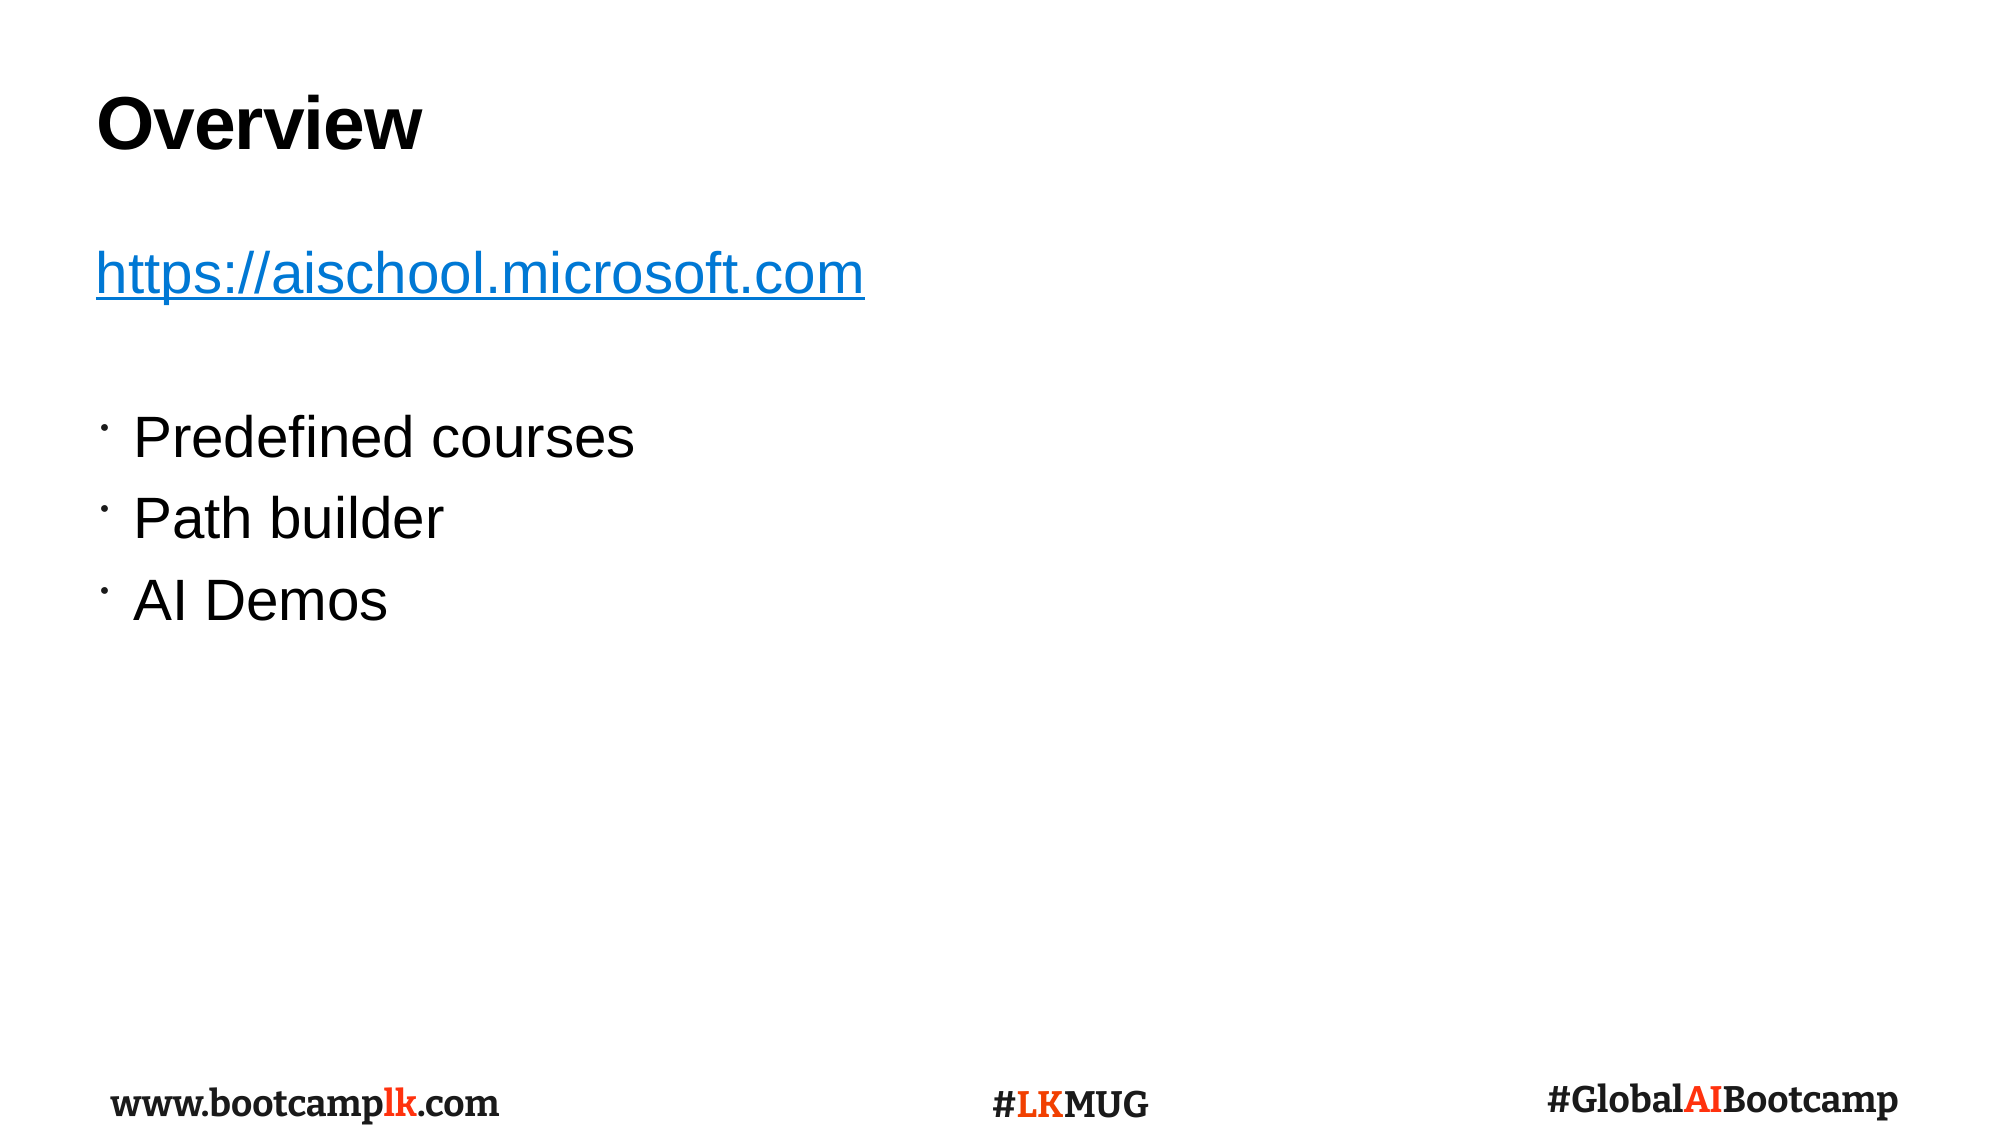

# Overview
https://aischool.microsoft.com

Predefined courses
Path builder
AI Demos